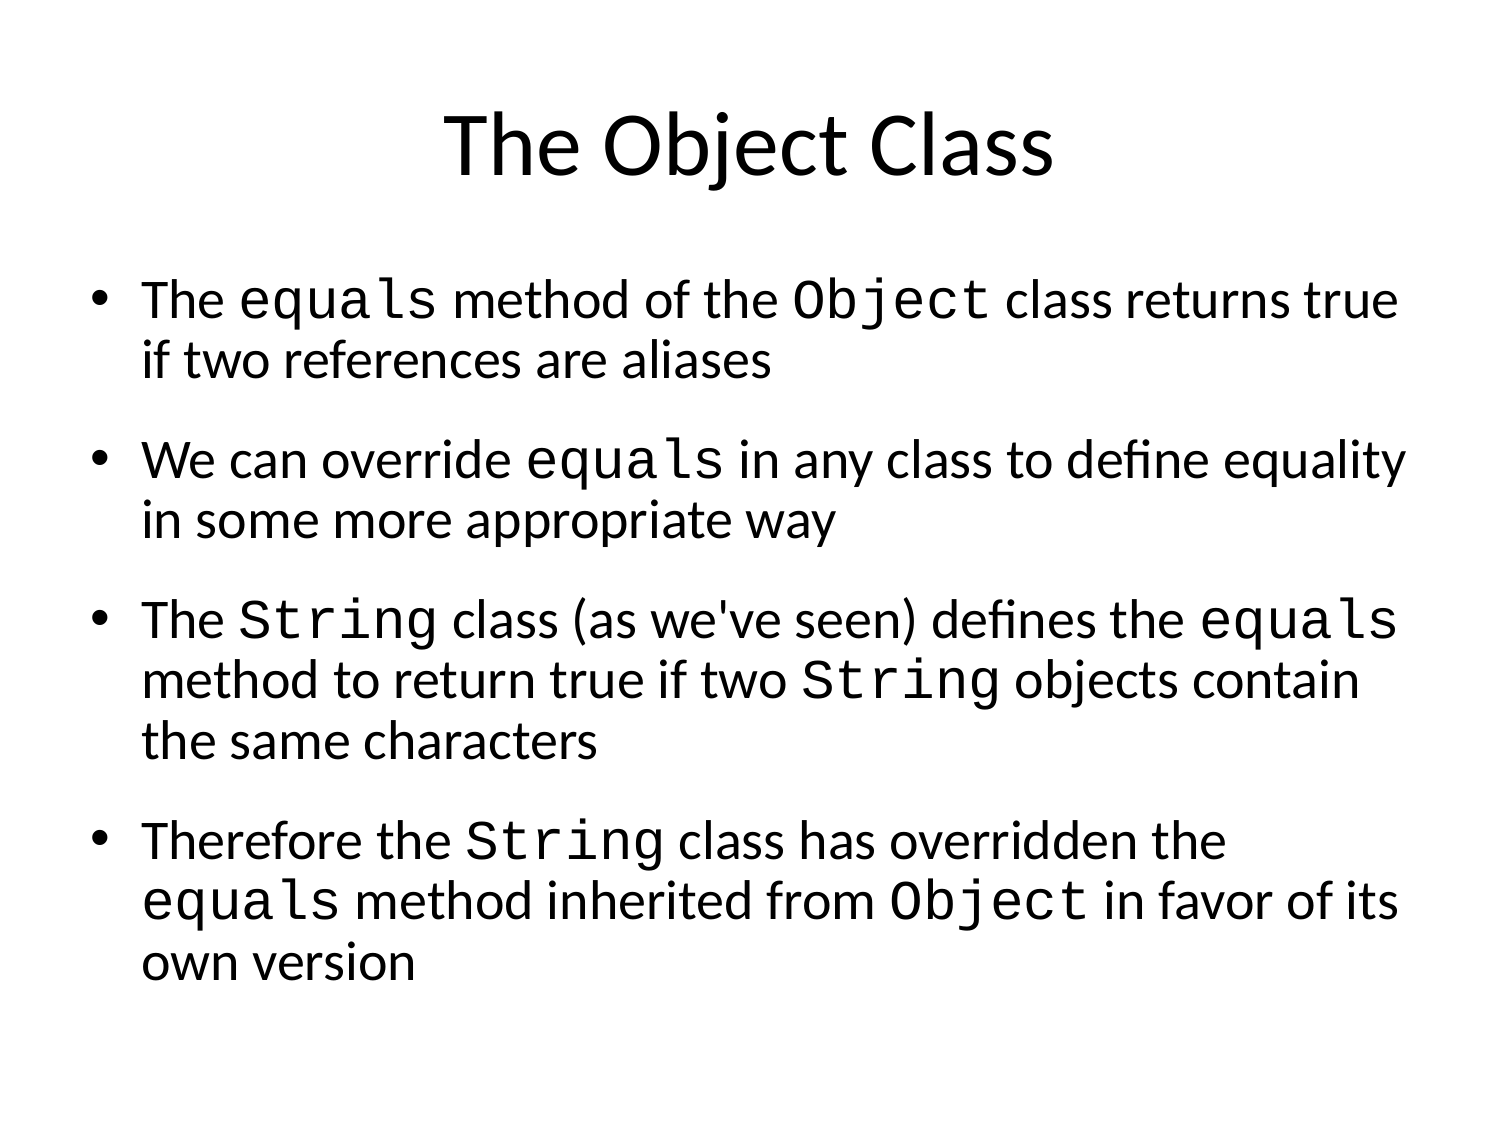

# The Object Class
The equals method of the Object class returns true if two references are aliases
We can override equals in any class to define equality in some more appropriate way
The String class (as we've seen) defines the equals method to return true if two String objects contain the same characters
Therefore the String class has overridden the equals method inherited from Object in favor of its own version